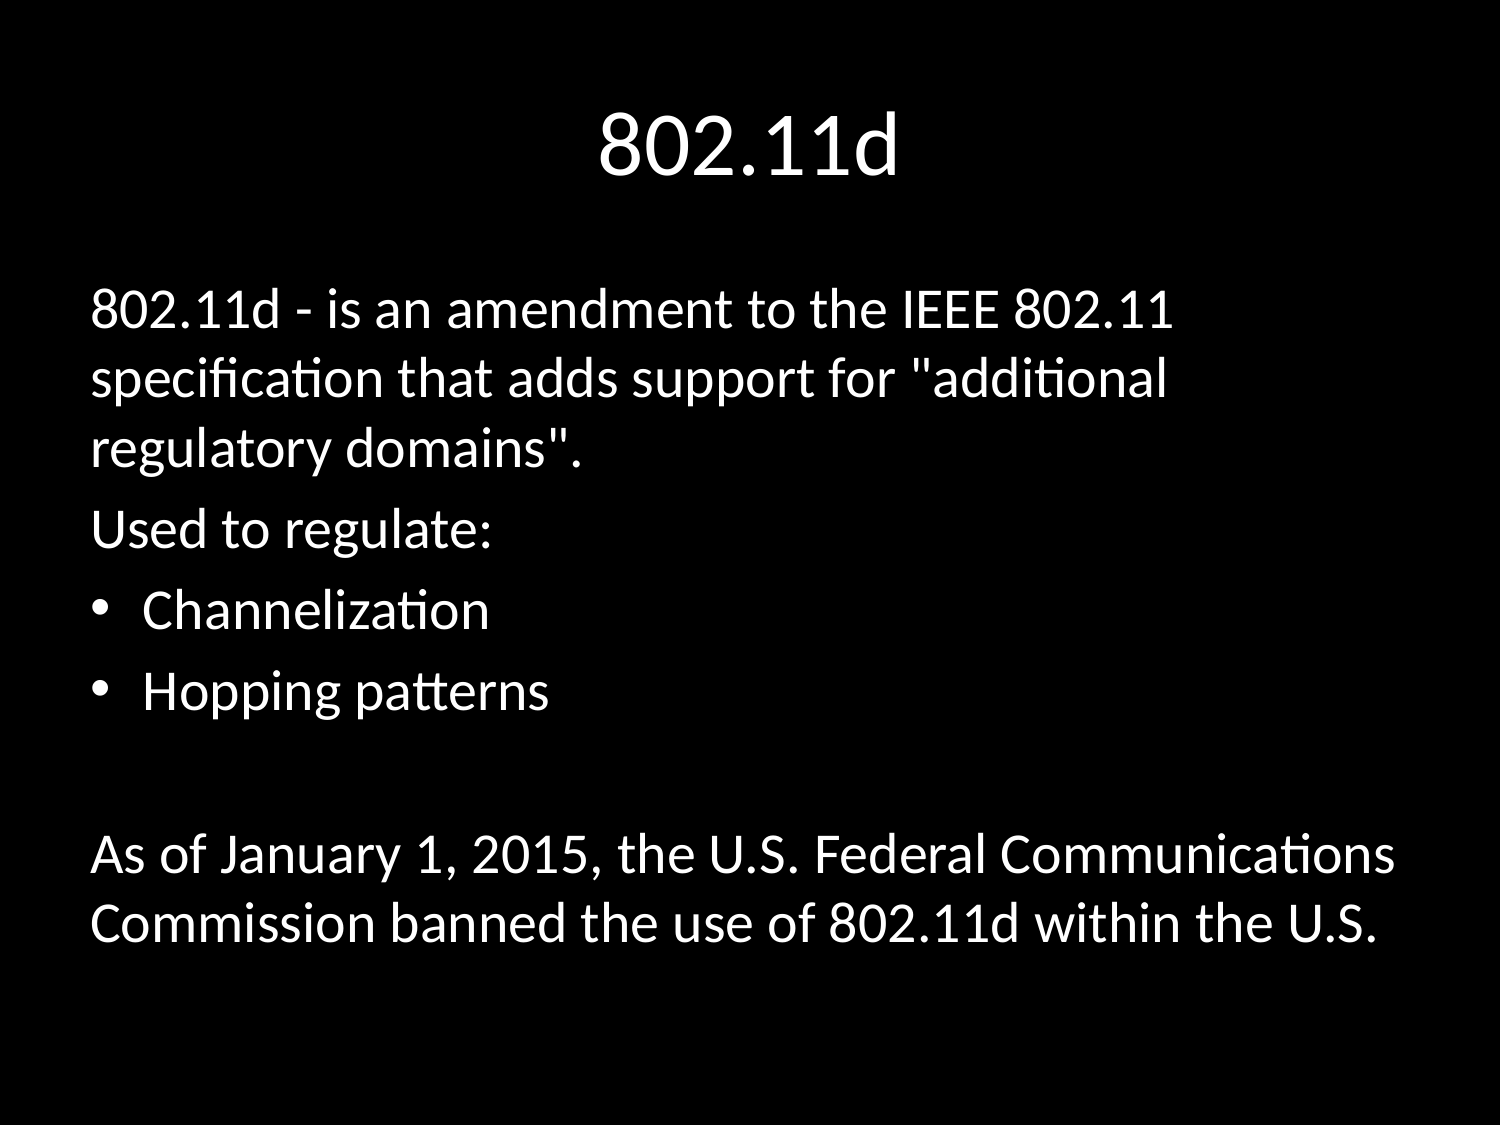

# 802.11d
802.11d - is an amendment to the IEEE 802.11 specification that adds support for "additional regulatory domains".
Used to regulate:
Channelization
Hopping patterns

As of January 1, 2015, the U.S. Federal Communications Commission banned the use of 802.11d within the U.S.